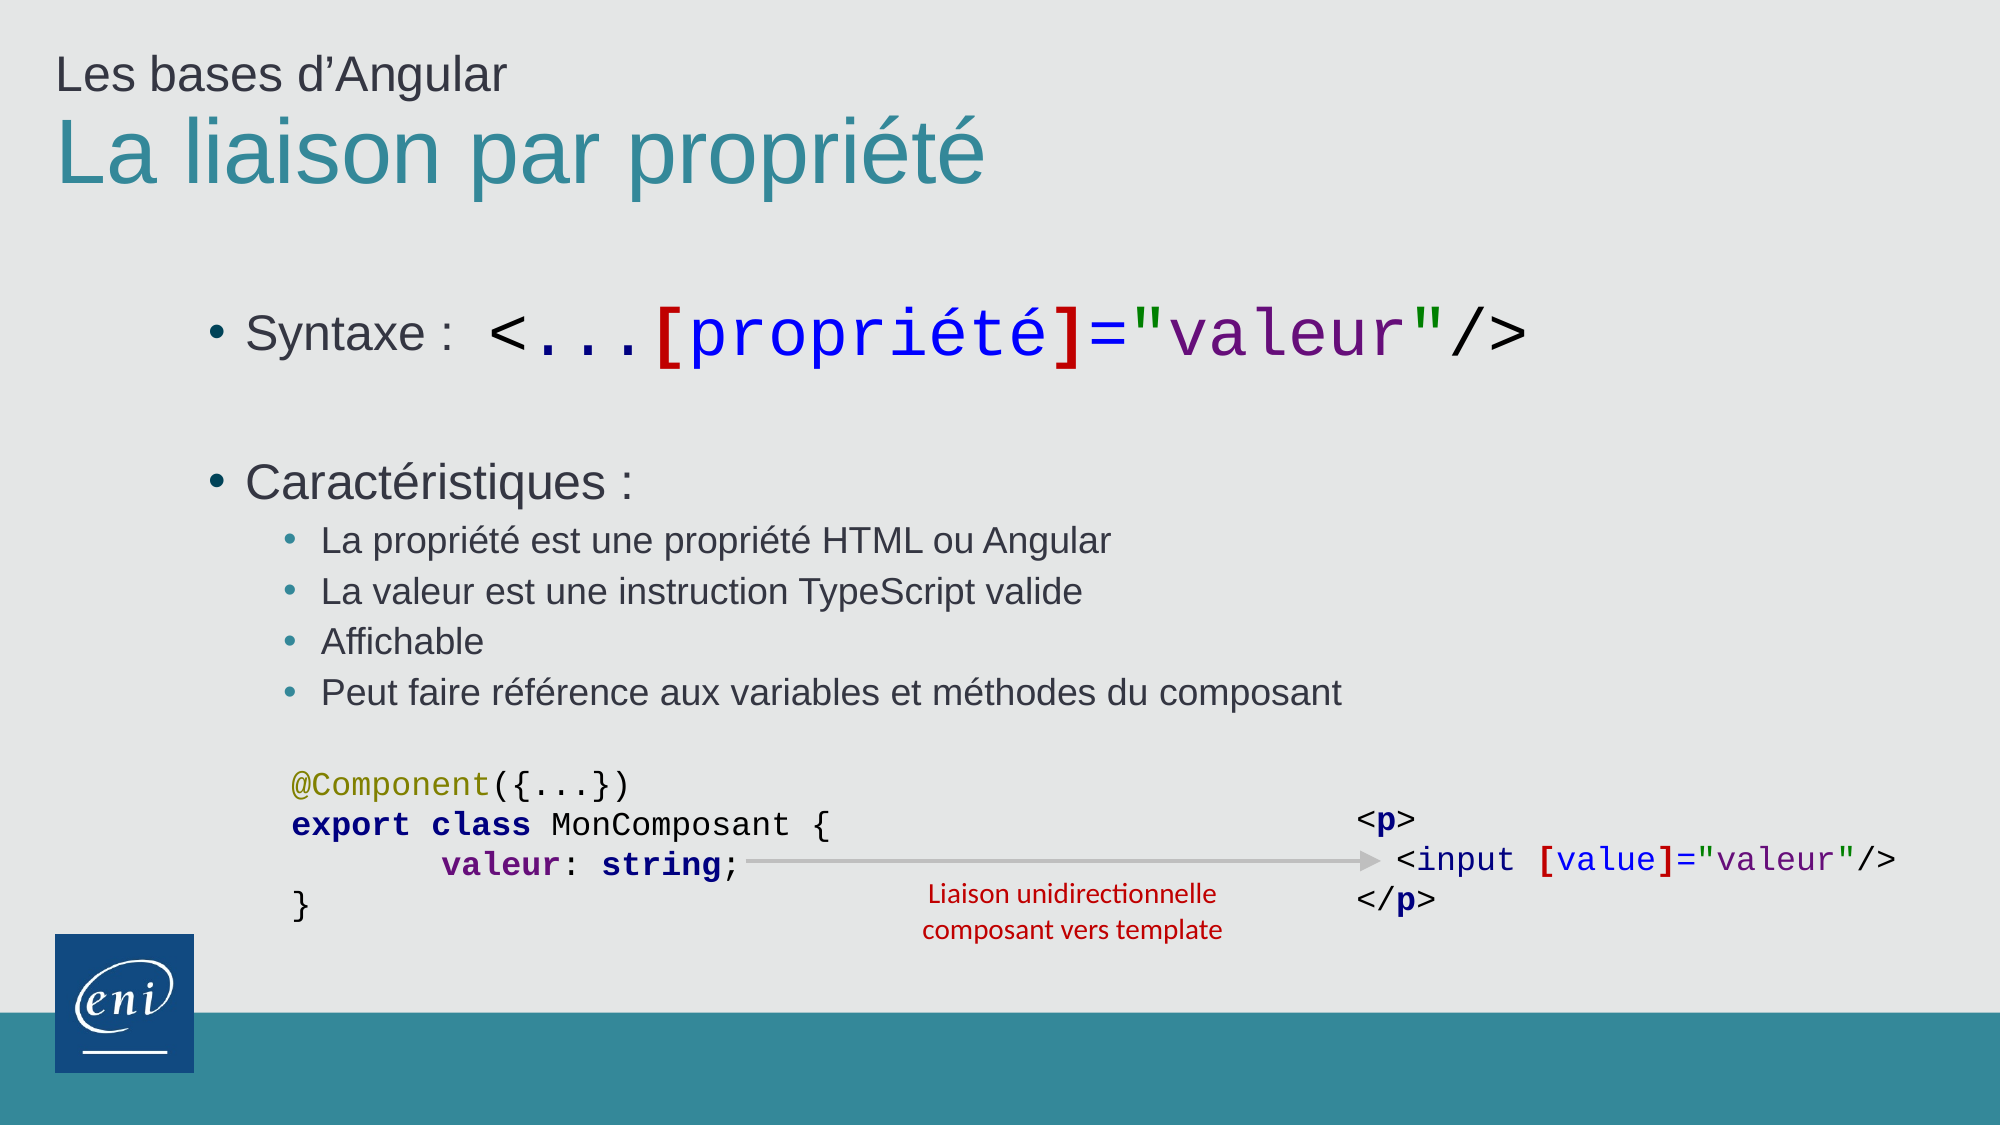

Les bases d’Angular
# La liaison par propriété
<...[propriété]="valeur"/>
Syntaxe :

Caractéristiques :
La propriété est une propriété HTML ou Angular
La valeur est une instruction TypeScript valide
Affichable
Peut faire référence aux variables et méthodes du composant

@Component({...})
export class MonComposant {
	valeur: string;
}
<p>
  <input [value]="valeur"/>
</p>
Liaison unidirectionnelle
composant vers template